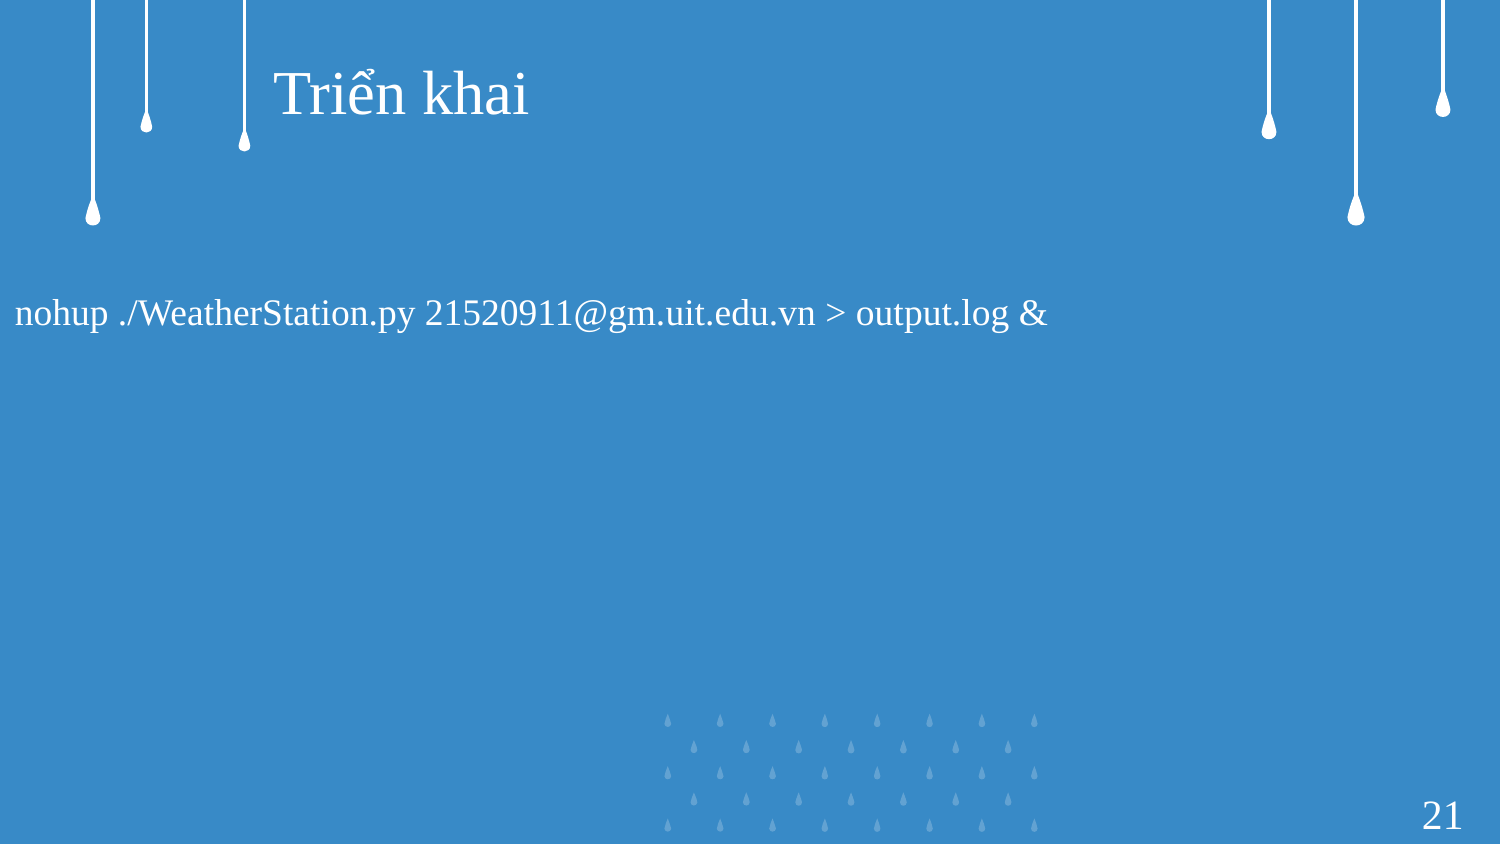

# Triển khai
nohup ./WeatherStation.py 21520911@gm.uit.edu.vn > output.log &

21